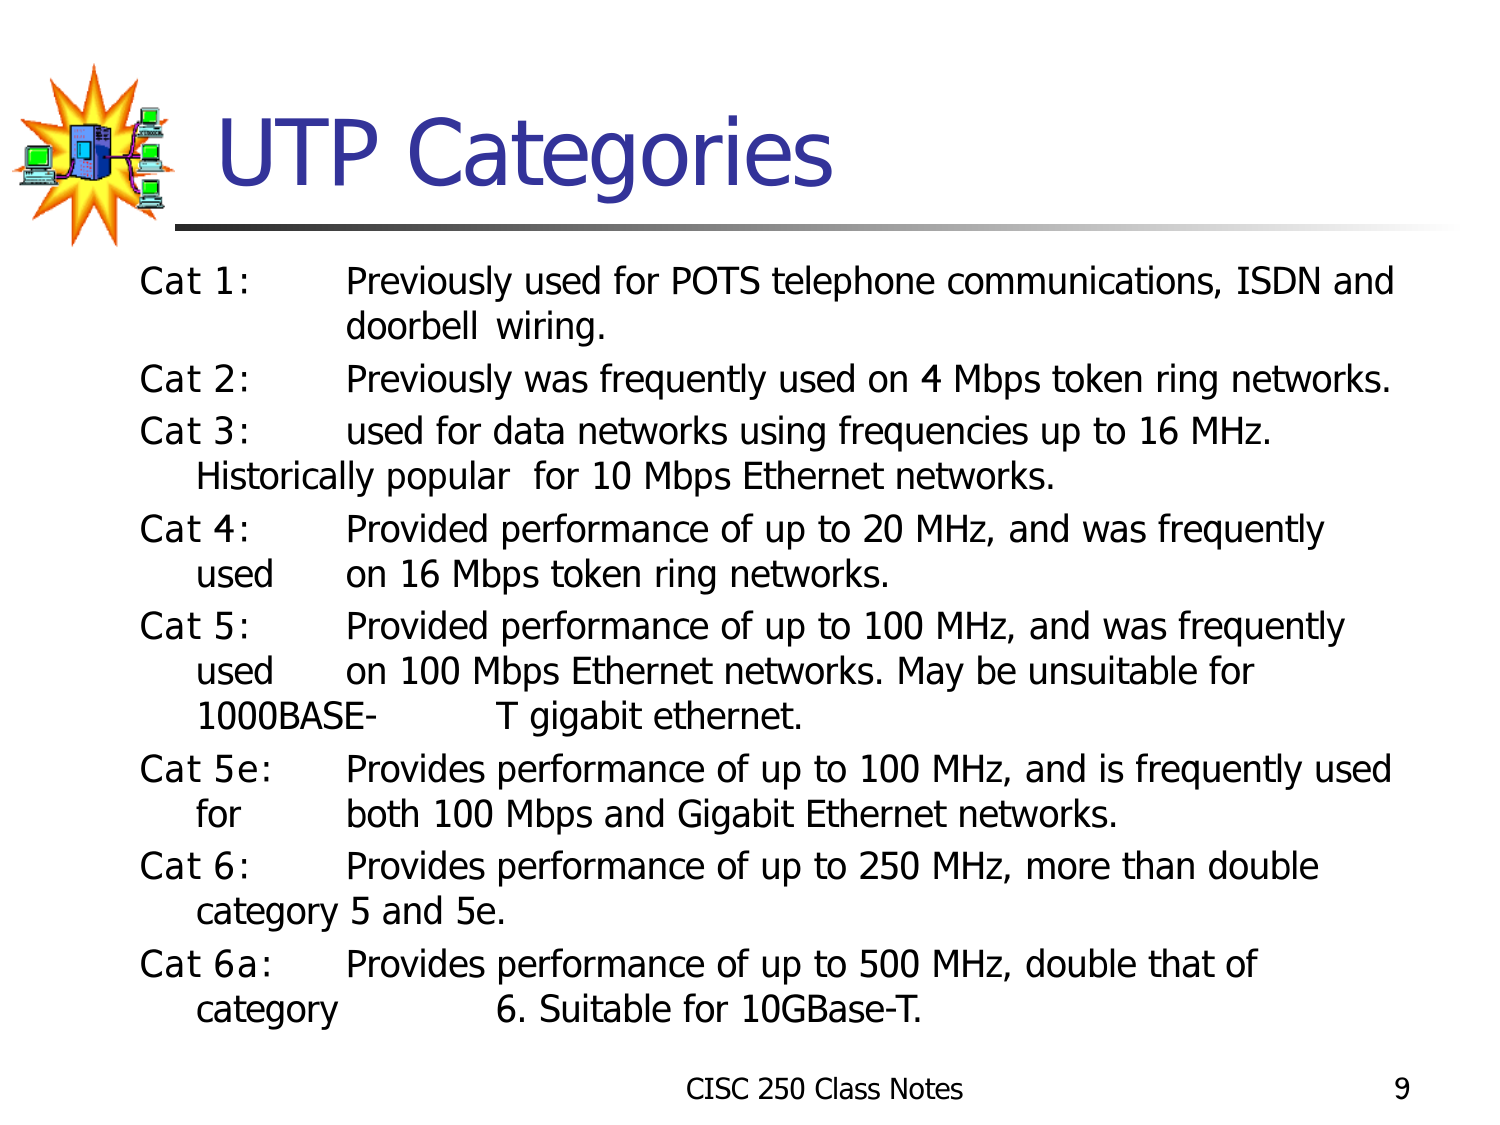

# UTP Categories
Cat 1:	Previously used for POTS telephone communications, ISDN and 	doorbell 	wiring.
Cat 2: 	Previously was frequently used on 4 Mbps token ring networks.
Cat 3: 	used for data networks using frequencies up to 16 MHz. 	Historically popular  for 10 Mbps Ethernet networks.
Cat 4: 	Provided performance of up to 20 MHz, and was frequently used 	on 16 Mbps token ring networks.
Cat 5: 	Provided performance of up to 100 MHz, and was frequently used 	on 100 Mbps Ethernet networks. May be unsuitable for 1000BASE-	T gigabit ethernet.
Cat 5e: 	Provides performance of up to 100 MHz, and is frequently used for 	both 100 Mbps and Gigabit Ethernet networks.
Cat 6: 	Provides performance of up to 250 MHz, more than double 	category 5 and 5e.
Cat 6a: 	Provides performance of up to 500 MHz, double that of category 	6. Suitable for 10GBase-T.

CISC 250 Class Notes
9